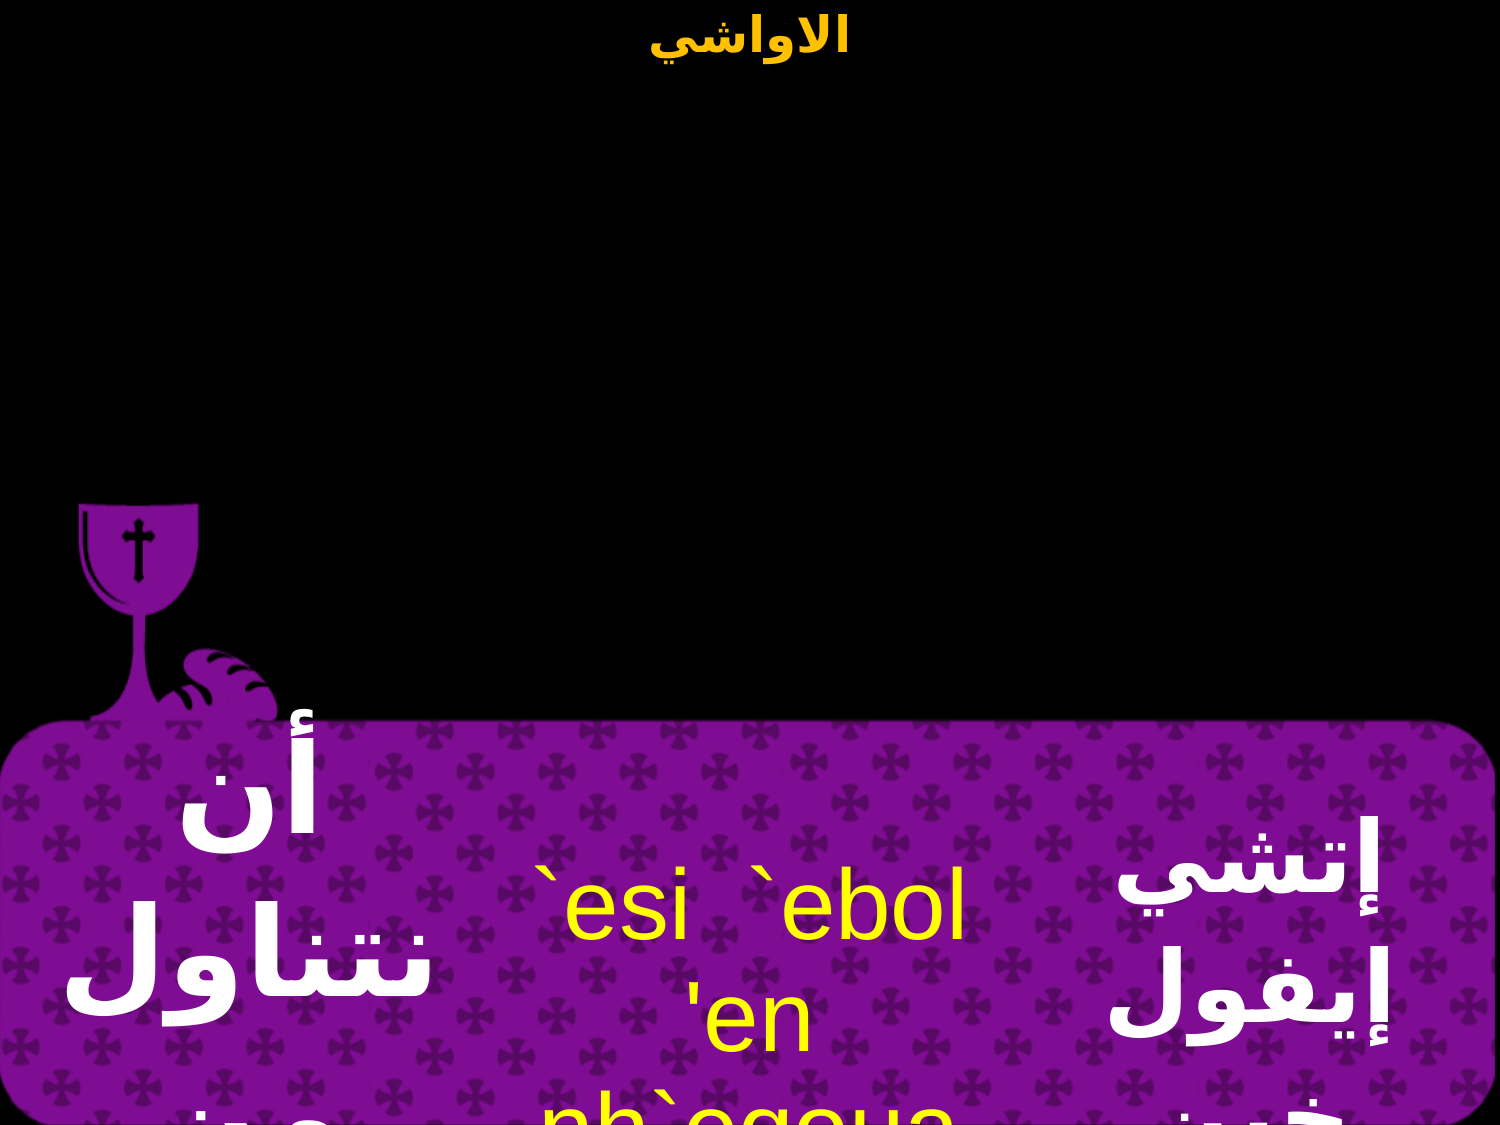

| أن نتناول من قدساتك | `esi `ebol 'en nh`eqouab `ntak | إتشي إيفول خين نيئثؤواب إنتاك |
| --- | --- | --- |